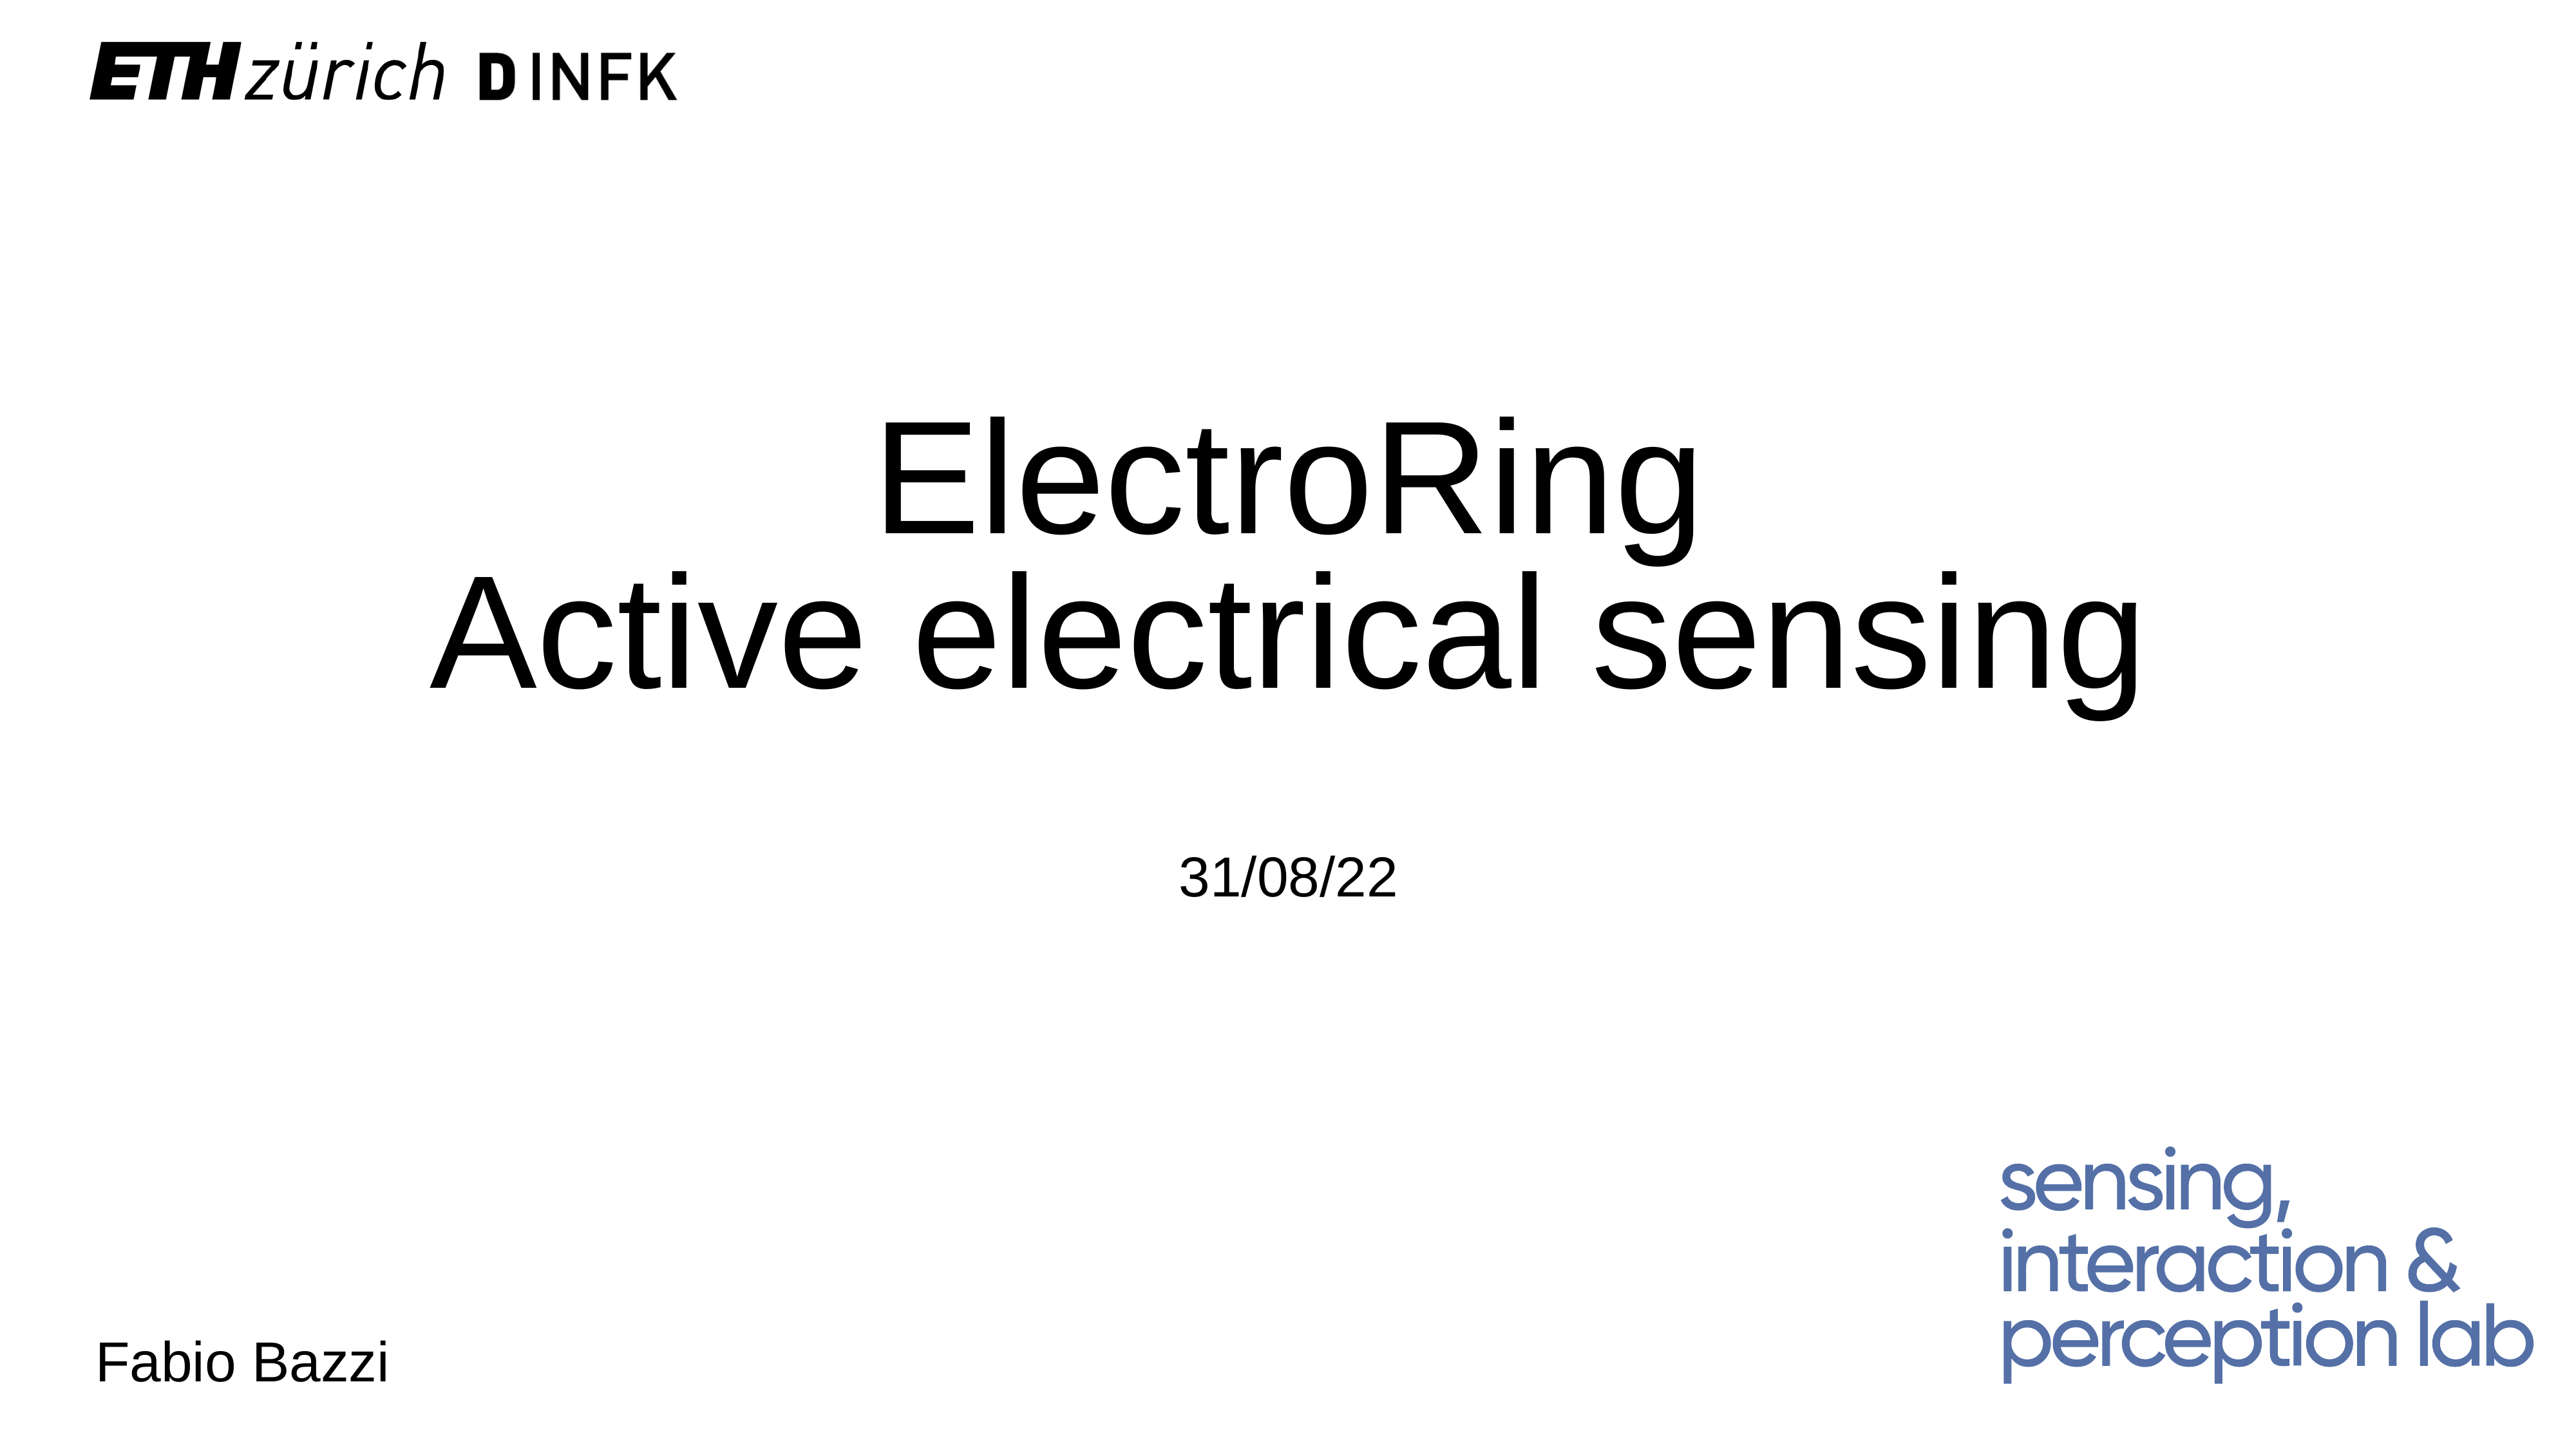

# ElectroRing Active electrical sensing
31/08/22
Fabio Bazzi